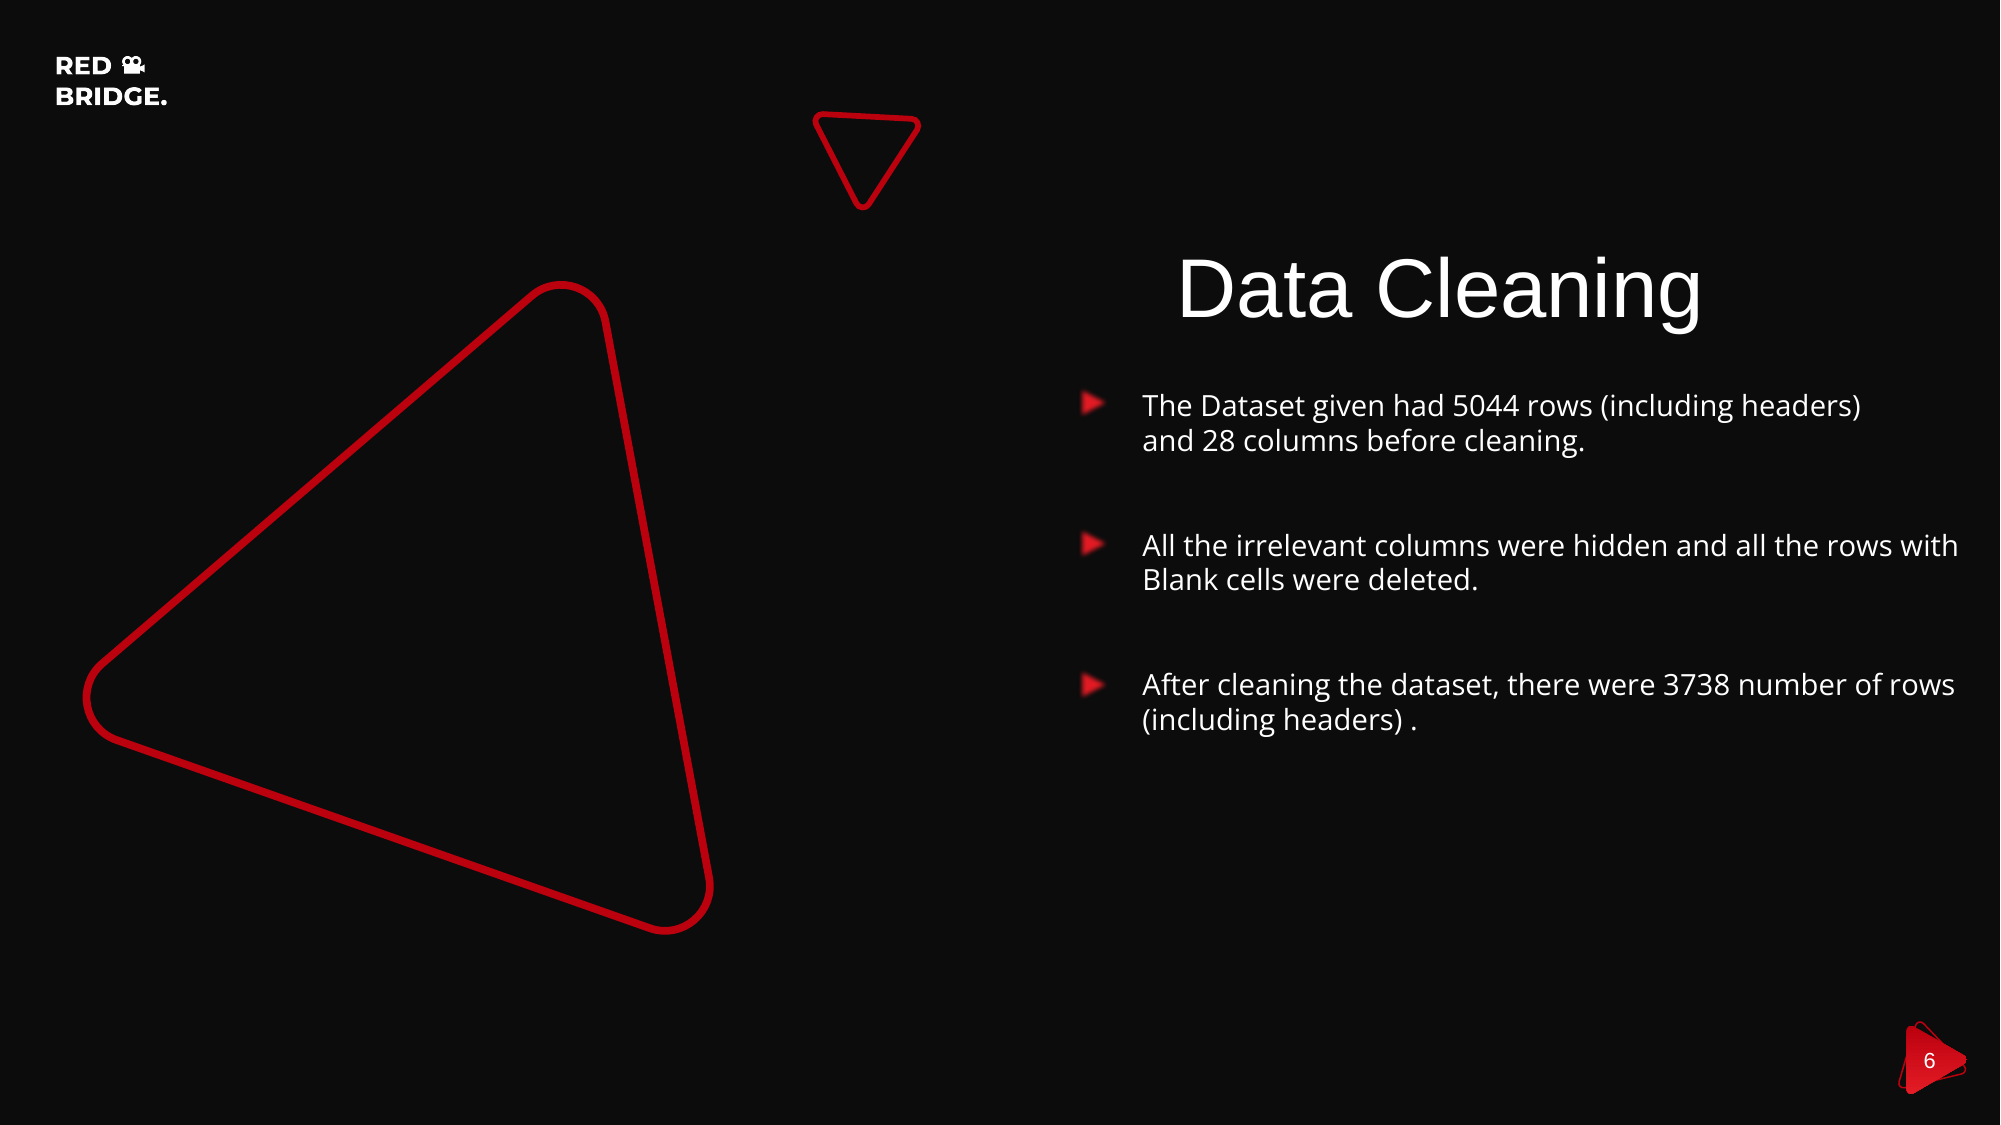

Data Cleaning

The Dataset given had 5044 rows (including headers)
and 28 columns before cleaning.

All the irrelevant columns were hidden and all the rows with
Blank cells were deleted.

After cleaning the dataset, there were 3738 number of rows
(including headers) .